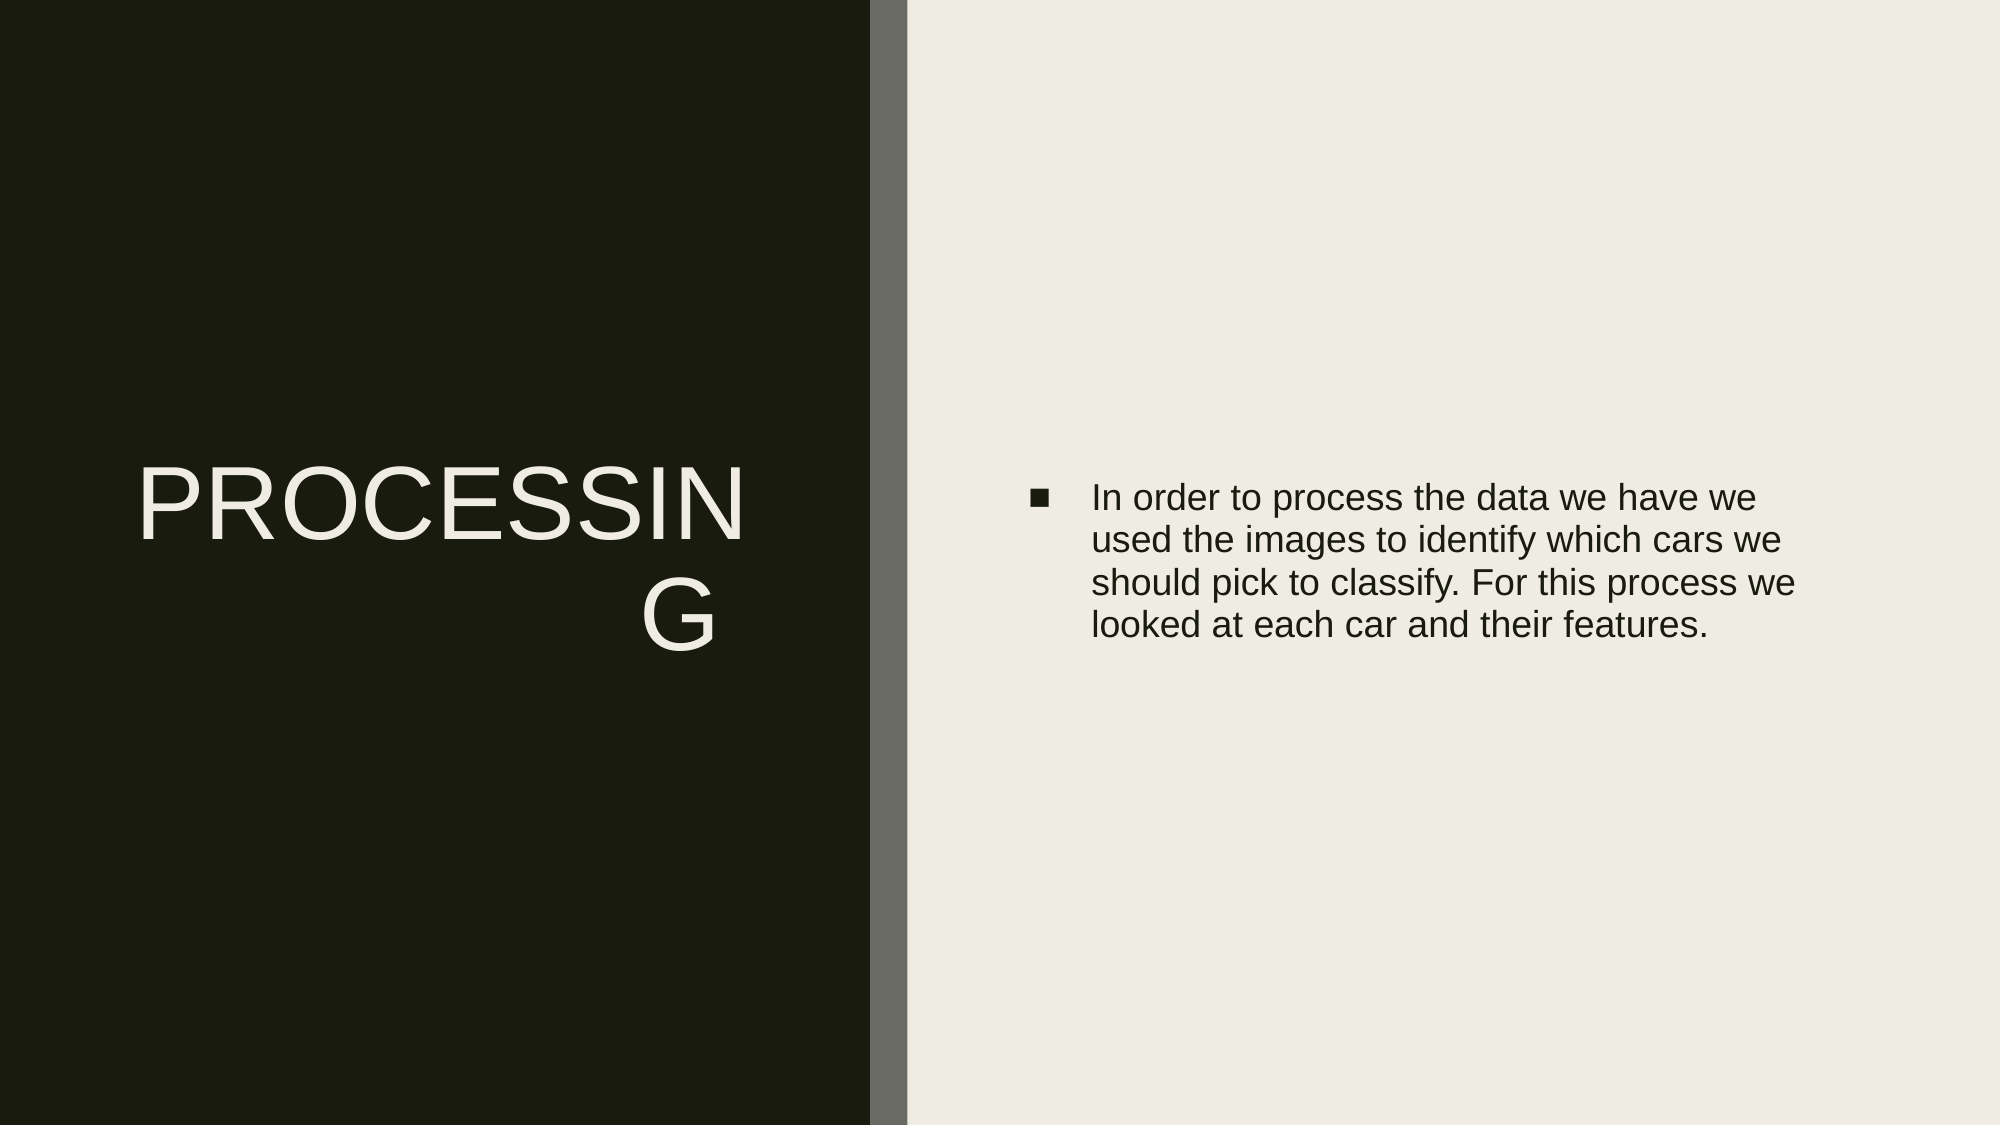

# PROCESSING
In order to process the data we have we used the images to identify which cars we should pick to classify. For this process we looked at each car and their features.